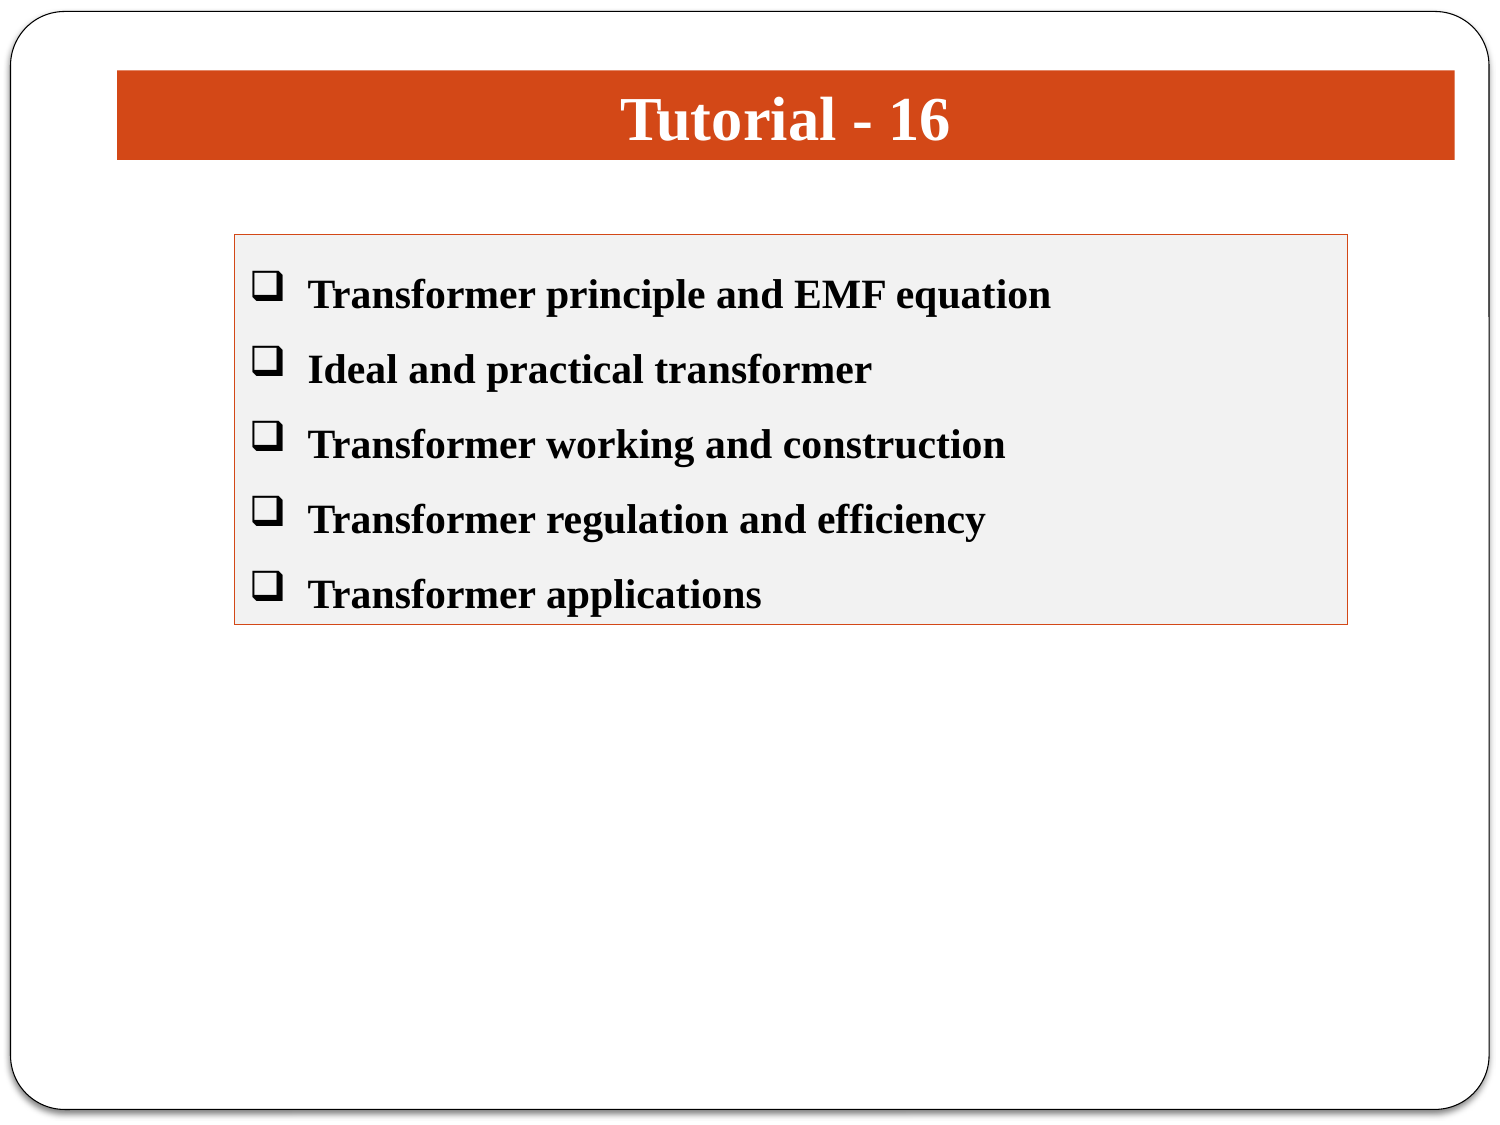

Tutorial - 16
  Transformer principle and EMF equation
  Ideal and practical transformer
  Transformer working and construction
  Transformer regulation and efficiency
  Transformer applications